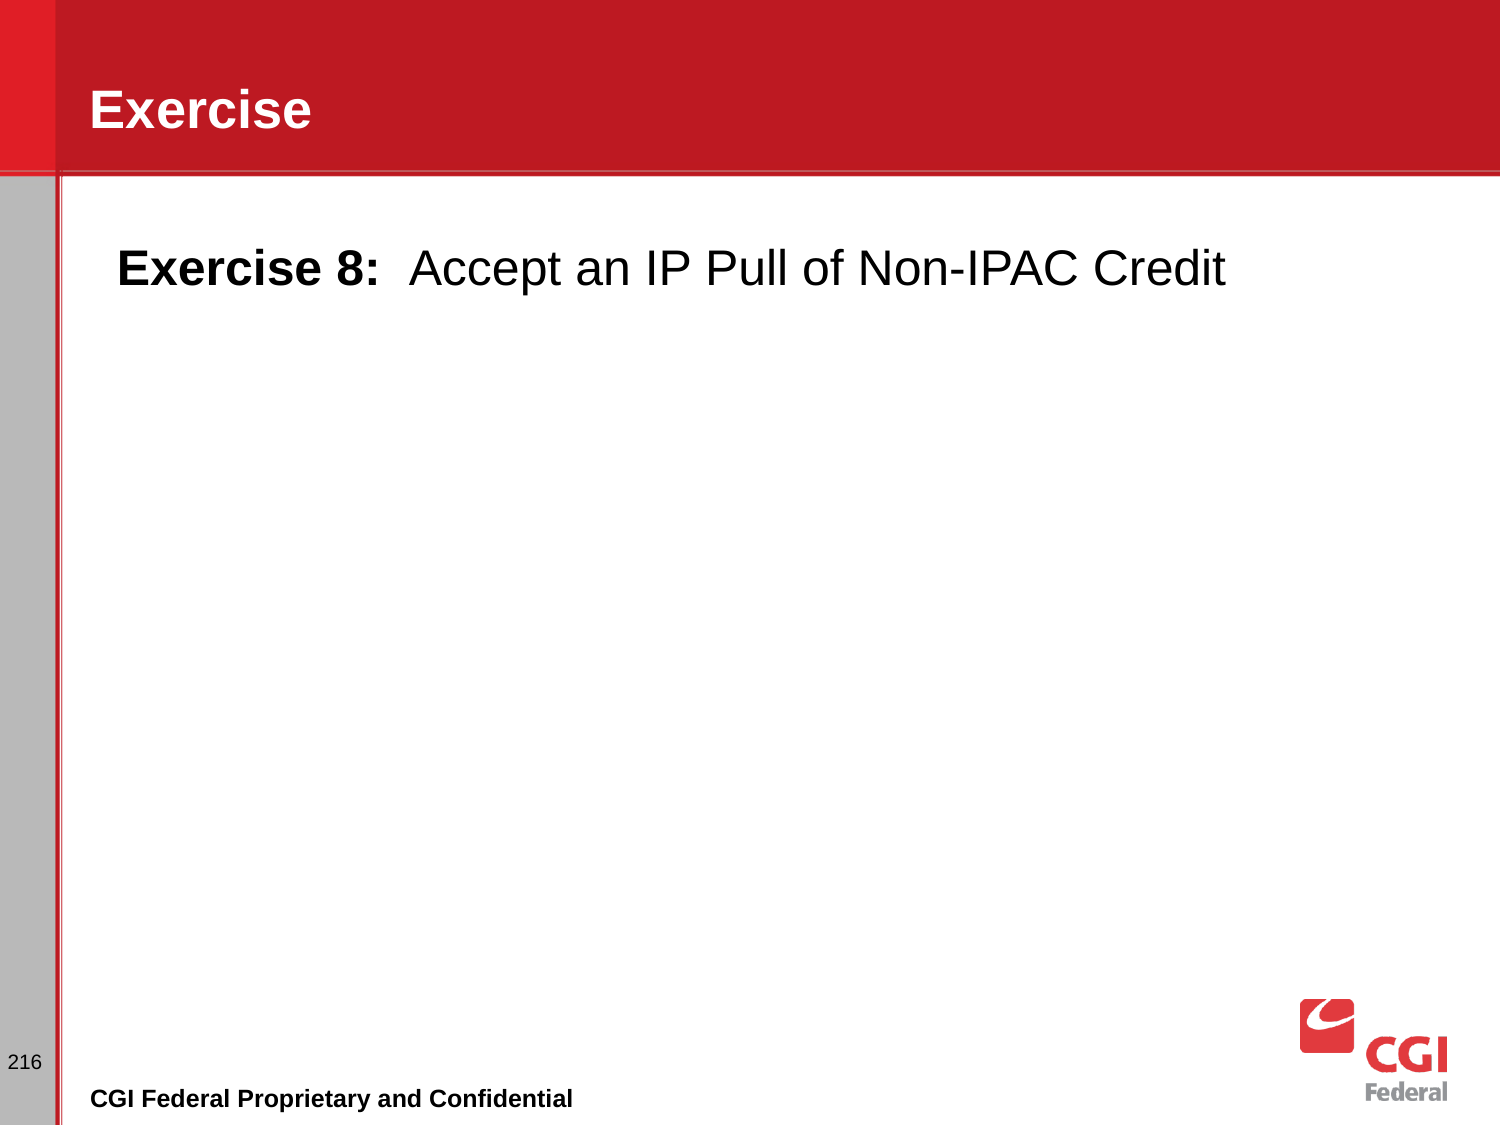

# Exercise

Exercise 8:  Accept an IP Pull of Non-IPAC Credit
216
CGI Federal Proprietary and Confidential